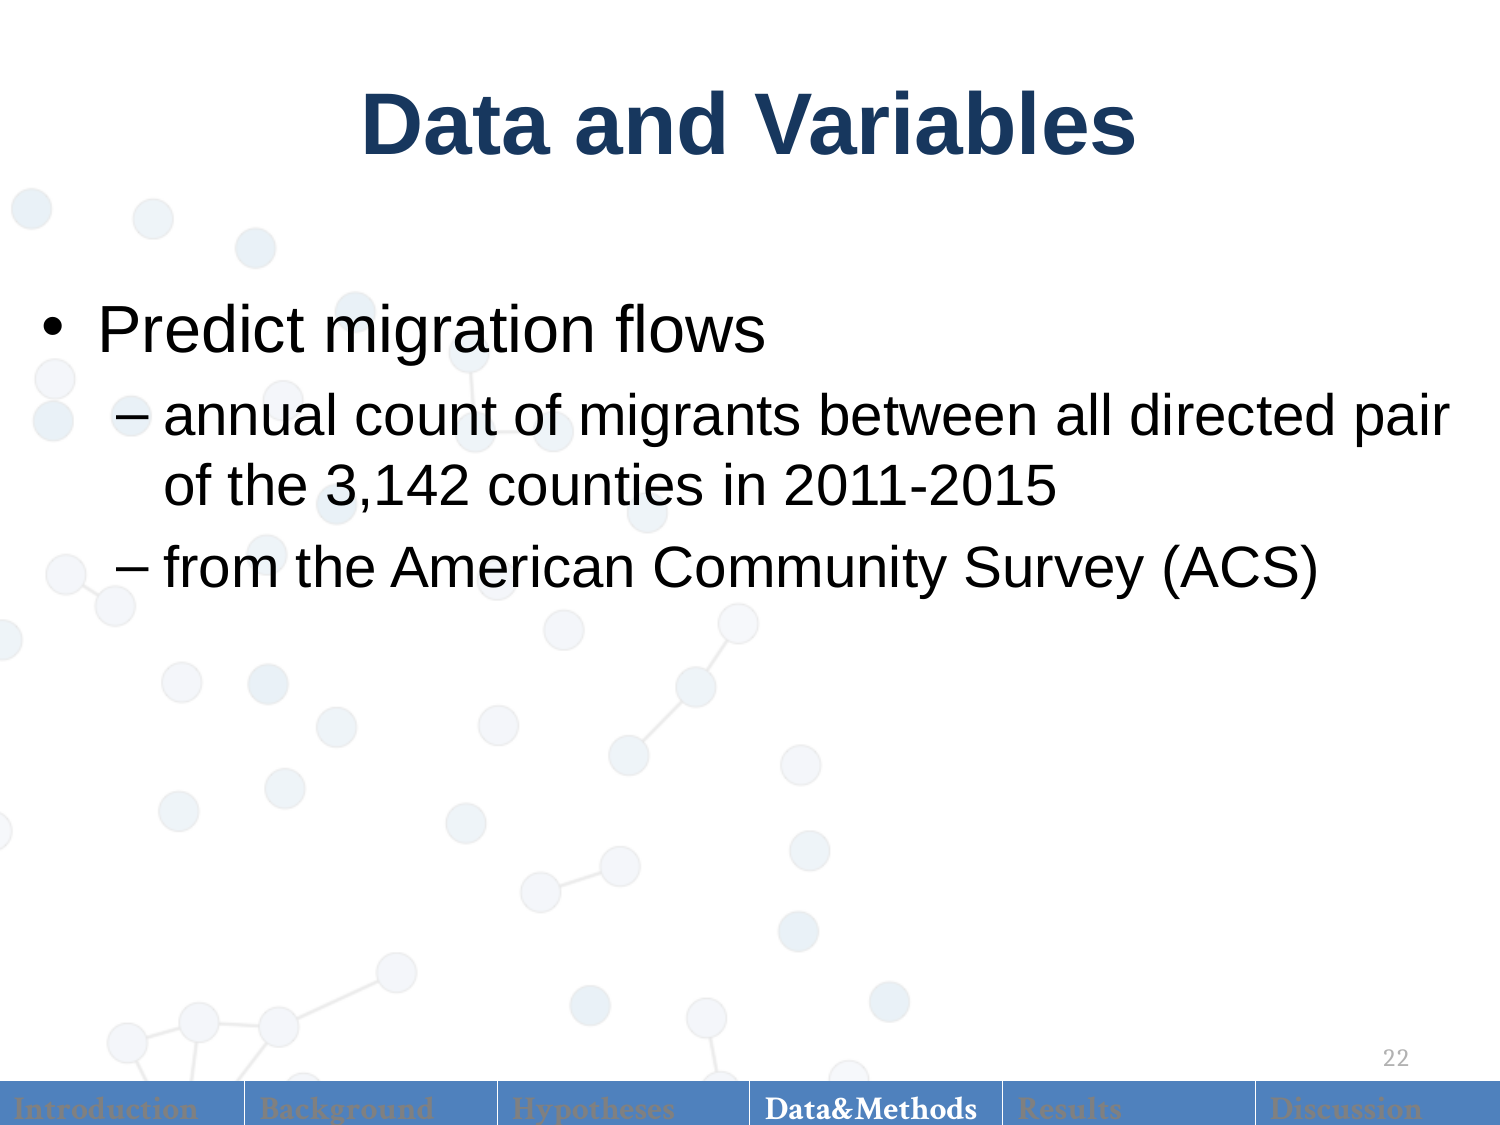

# Data and Variables
Predict migration flows
annual count of migrants between all directed pair of the 3,142 counties in 2011-2015
from the American Community Survey (ACS)
22
| Introduction | Background | Hypotheses | Data&Methods | Results | Discussion |
| --- | --- | --- | --- | --- | --- |